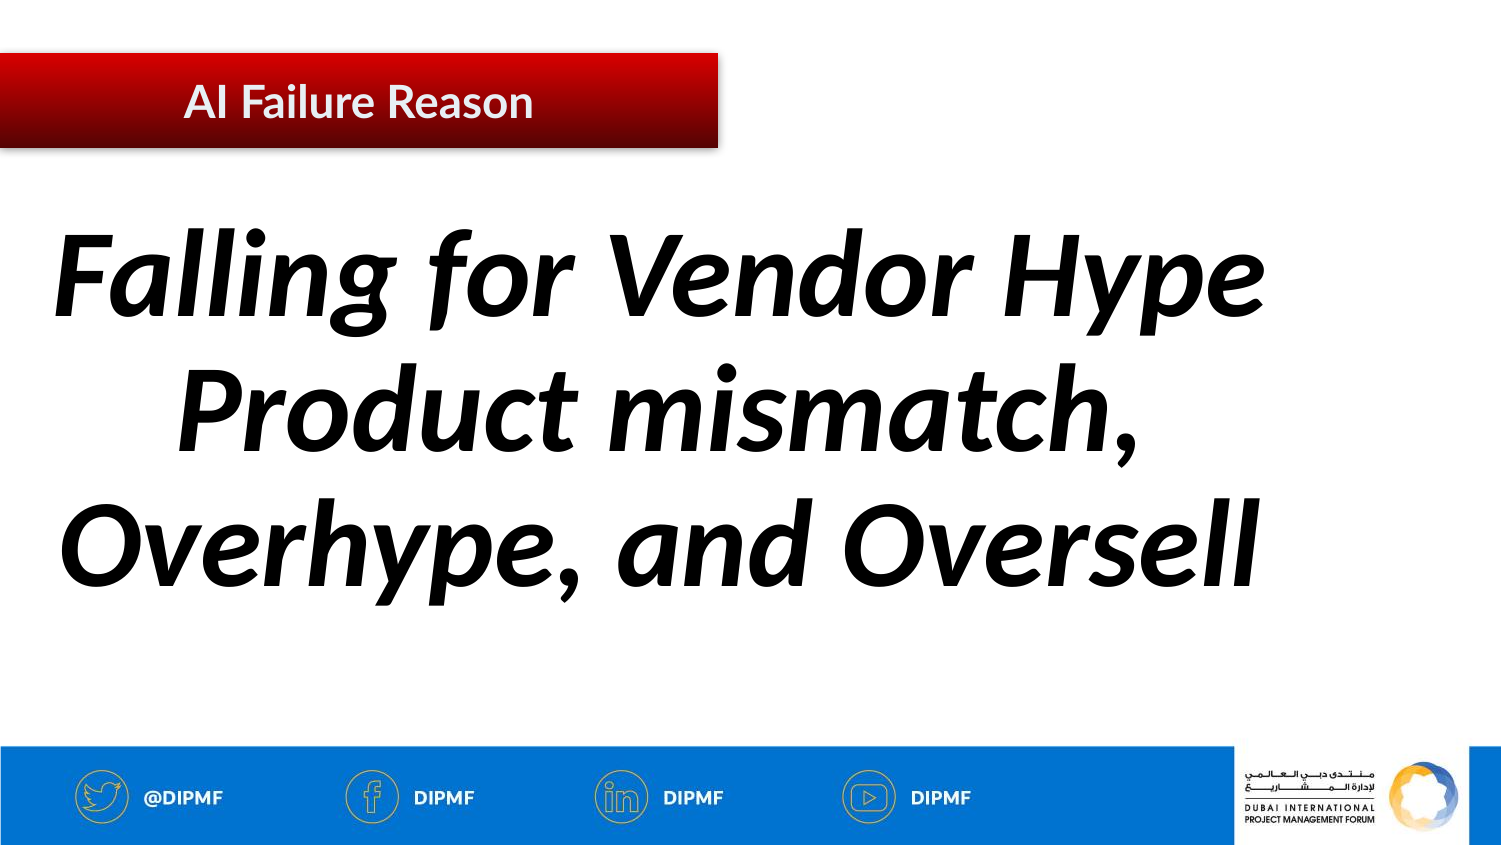

AI Failure Reason
Falling for Vendor Hype Product mismatch, Overhype, and Oversell